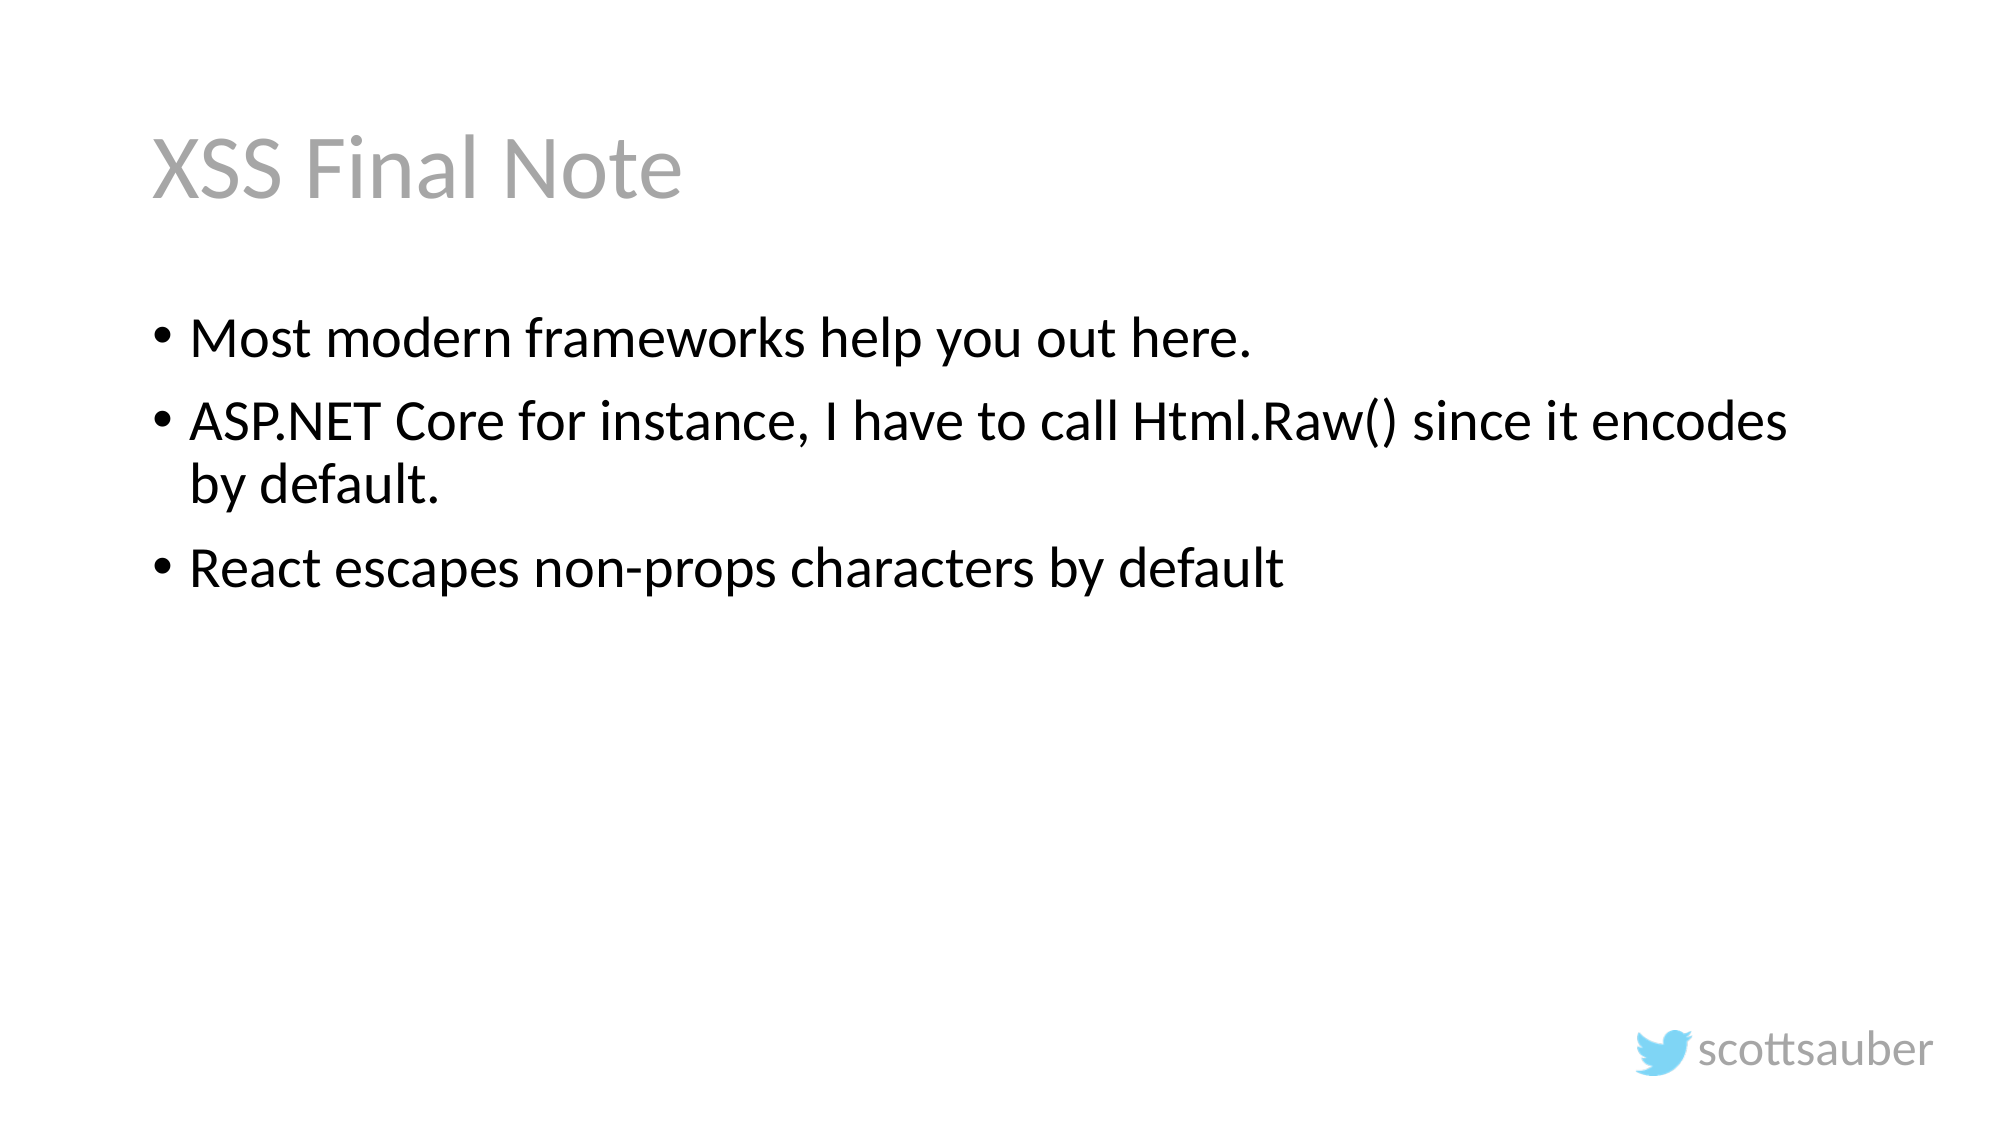

# XSS Final Note
Most modern frameworks help you out here.
ASP.NET Core for instance, I have to call Html.Raw() since it encodes by default.
React escapes non-props characters by default
scottsauber